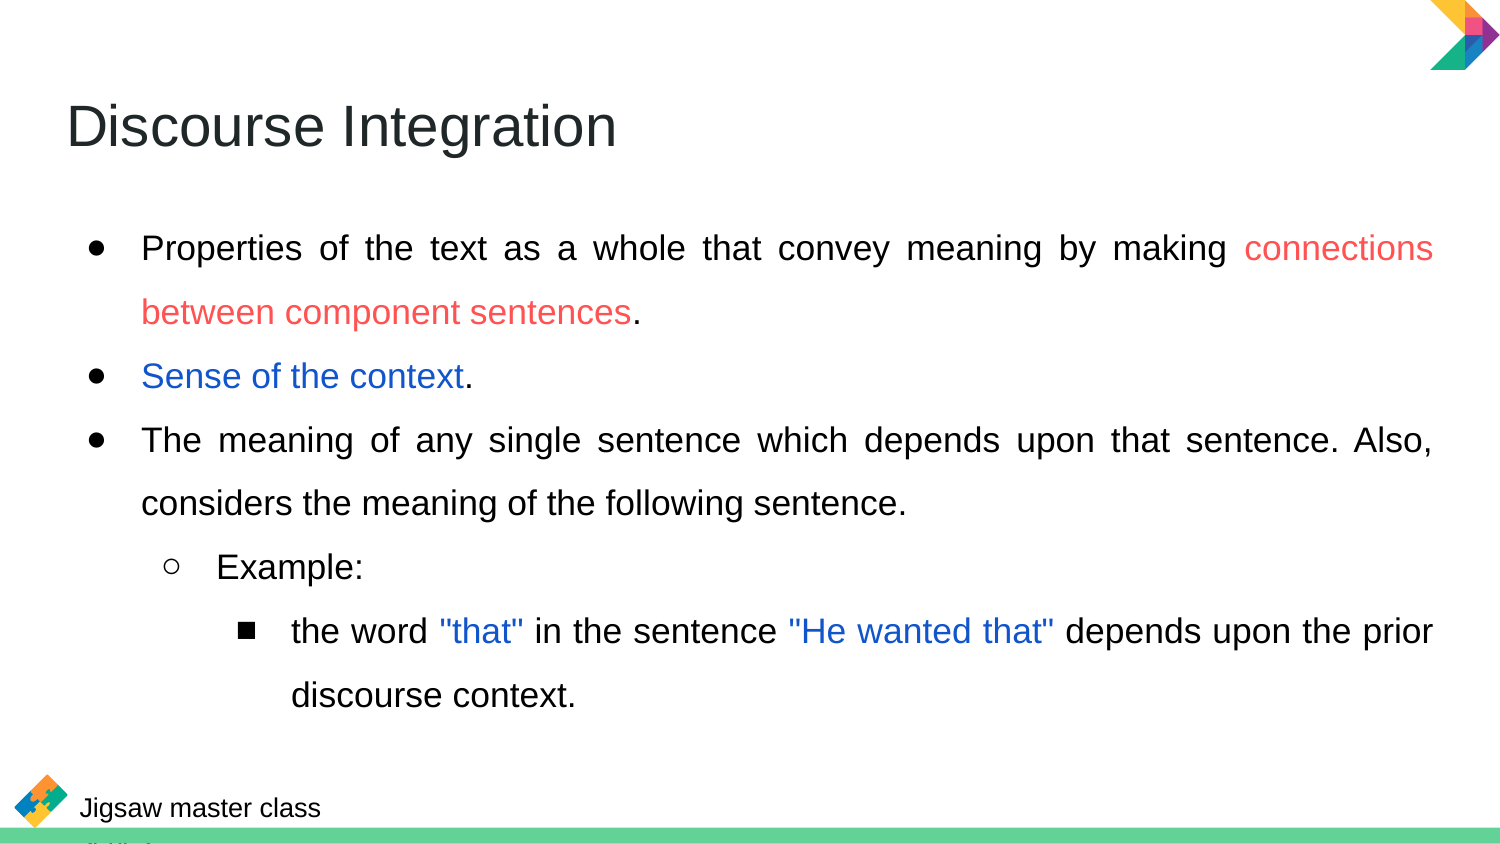

# Discourse Integration
Properties of the text as a whole that convey meaning by making connections between component sentences.
Sense of the context.
The meaning of any single sentence which depends upon that sentence. Also, considers the meaning of the following sentence.
Example:
the word "that" in the sentence "He wanted that" depends upon the prior discourse context.